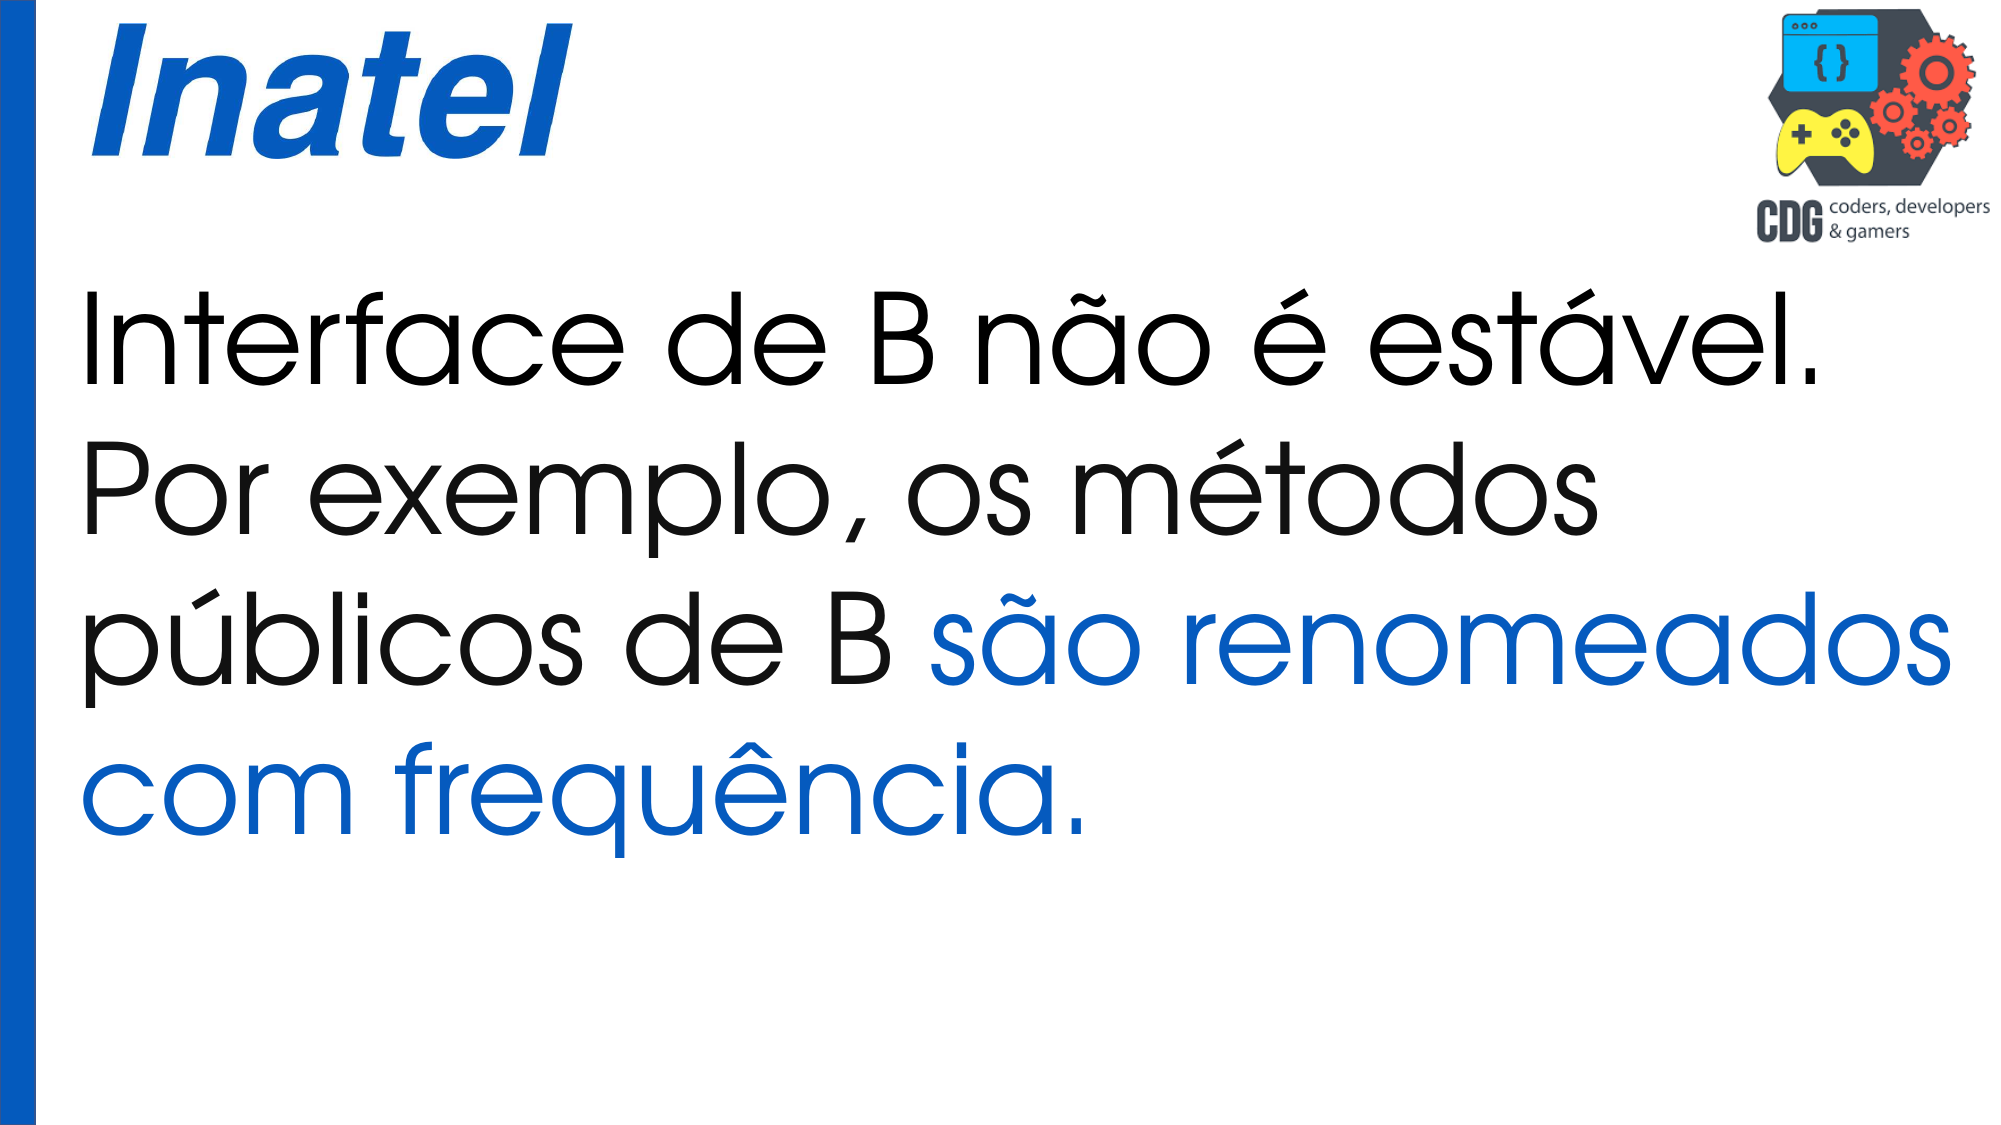

Interface de B não é estável.
Por exemplo, os métodos públicos de B são renomeados com frequência.